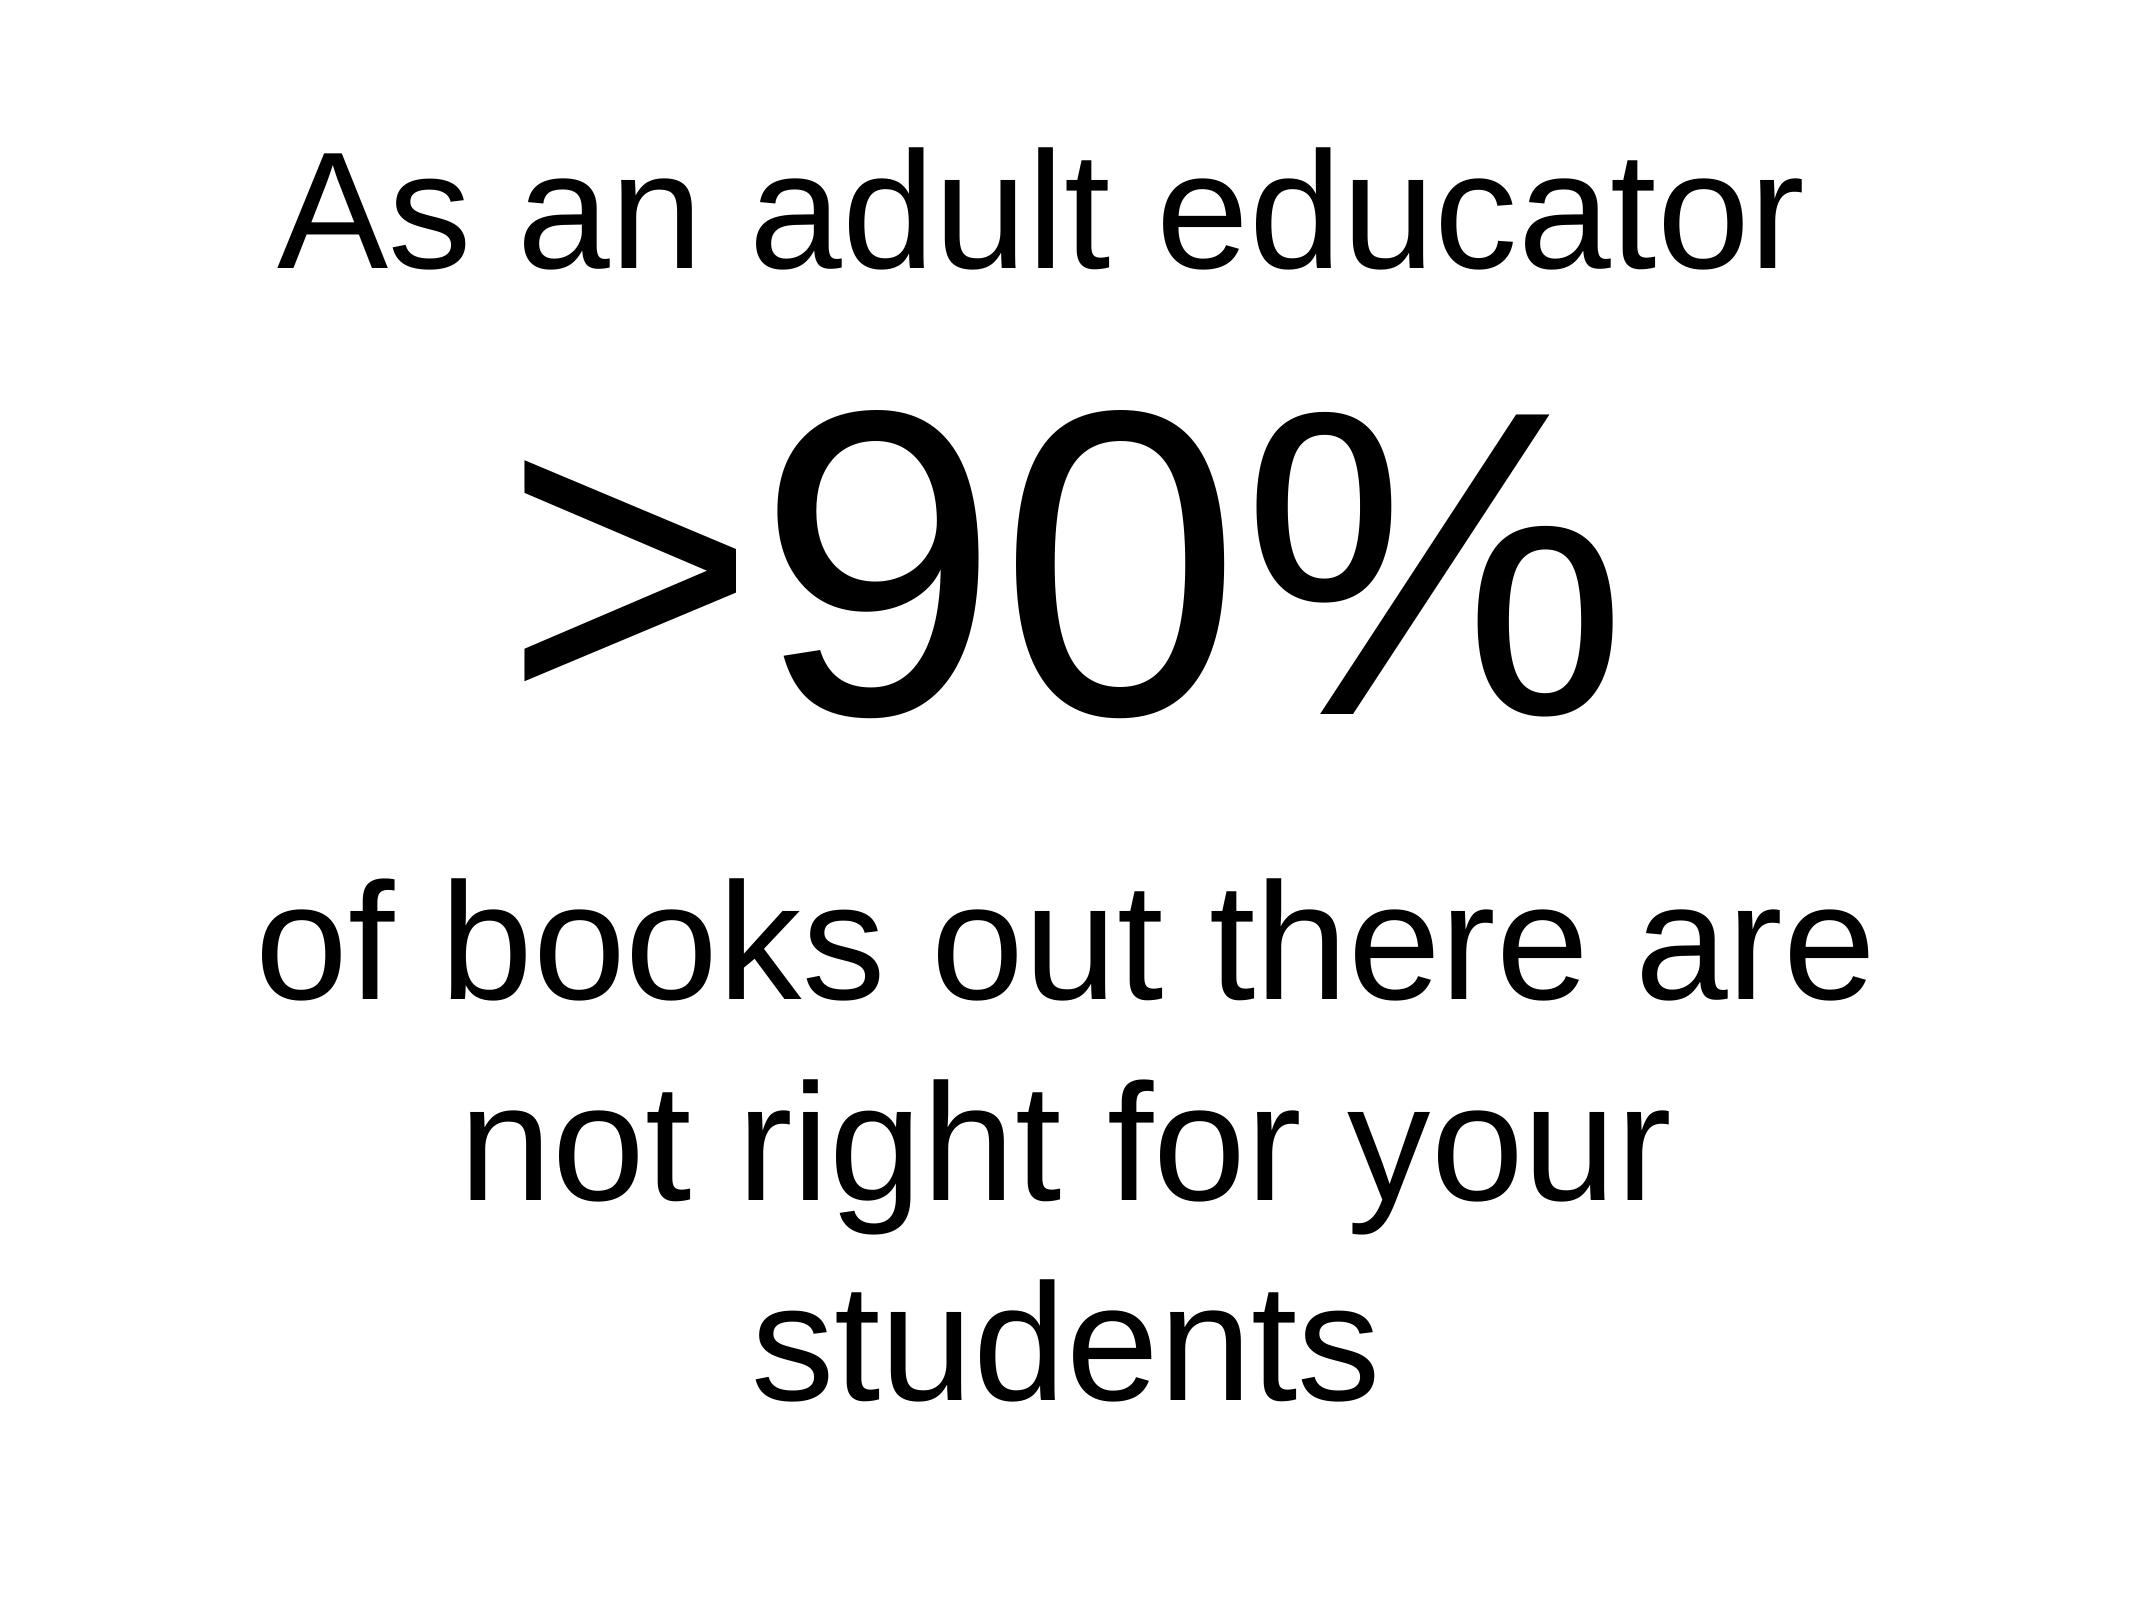

As an adult educator
# >90%
of books out there are not right for your students